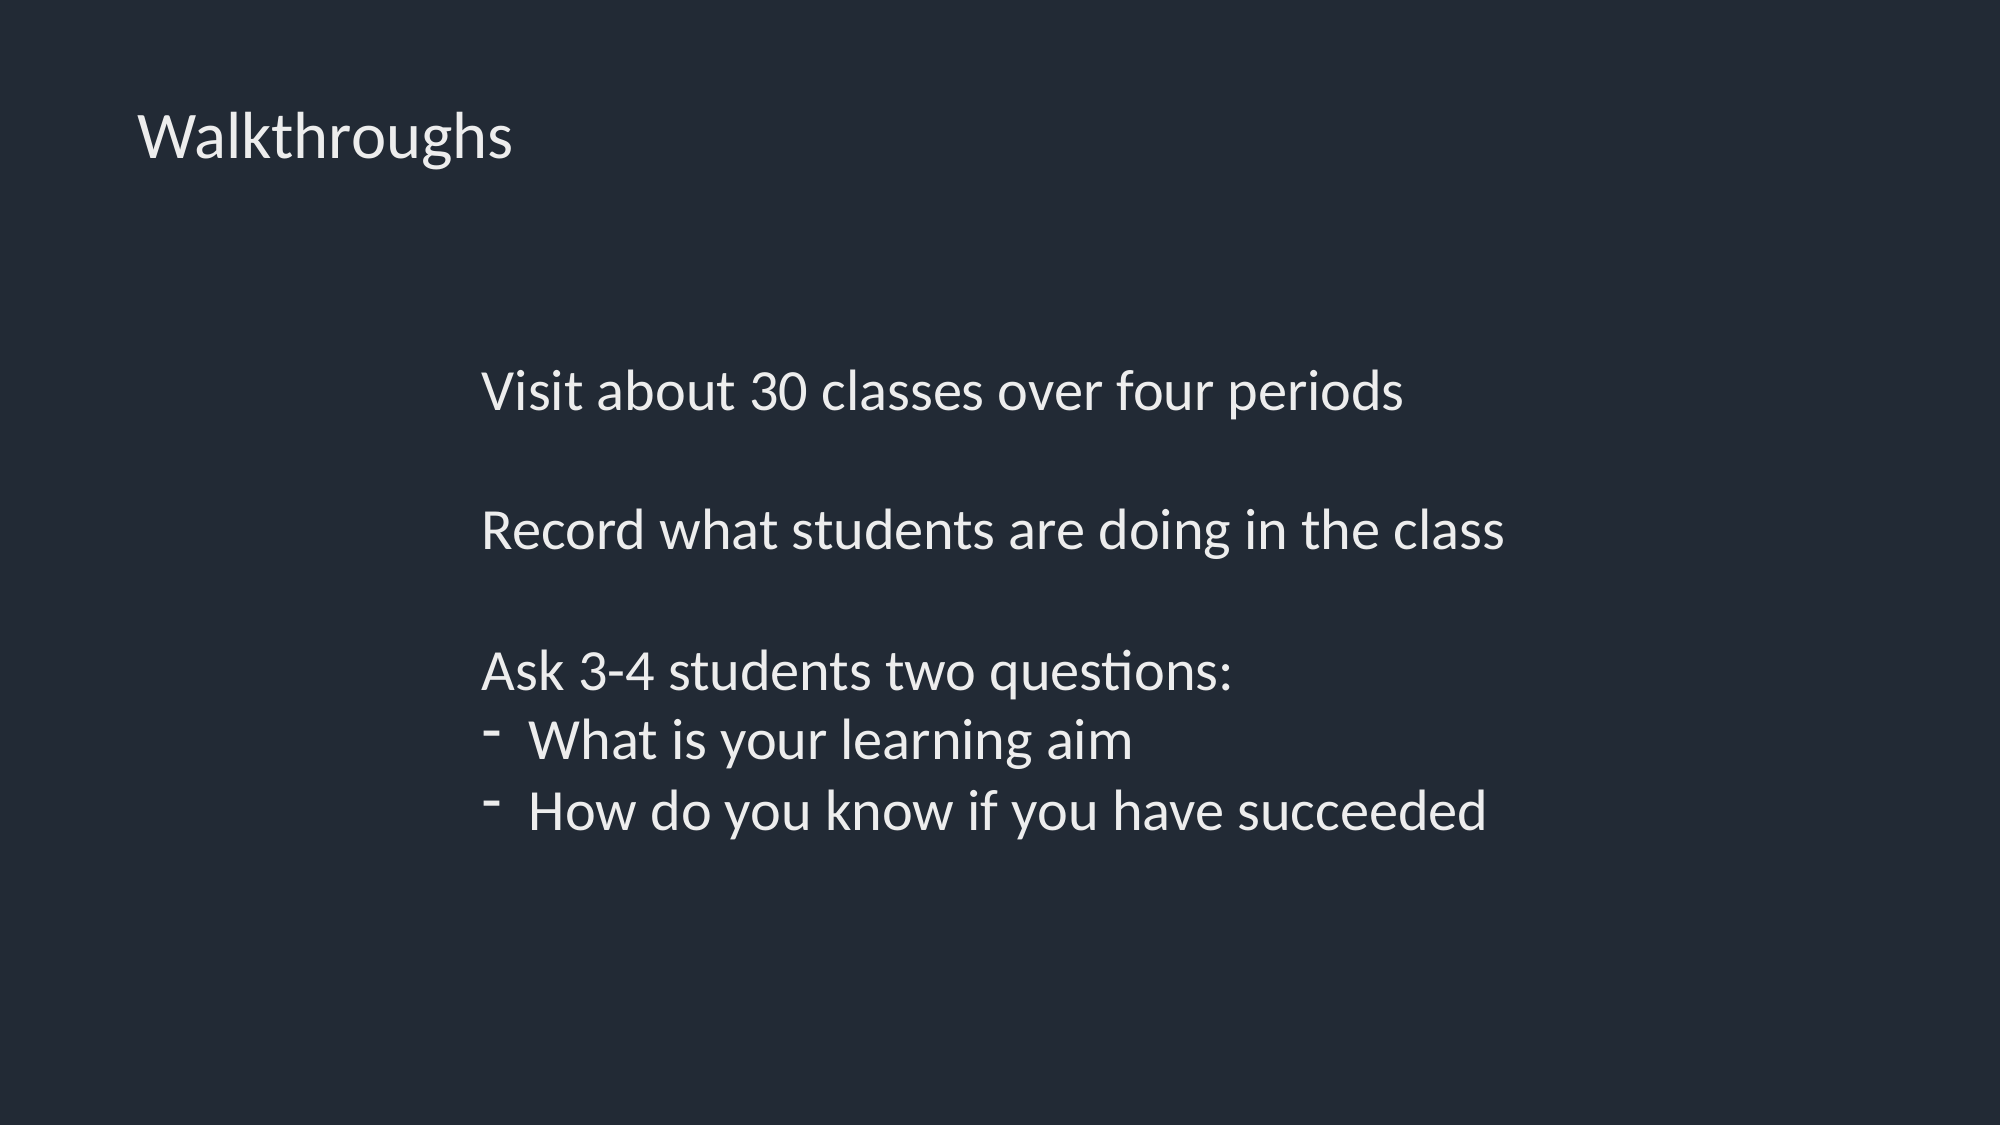

Walkthroughs
Visit about 30 classes over four periods

Record what students are doing in the class

Ask 3-4 students two questions:
What is your learning aim
How do you know if you have succeeded